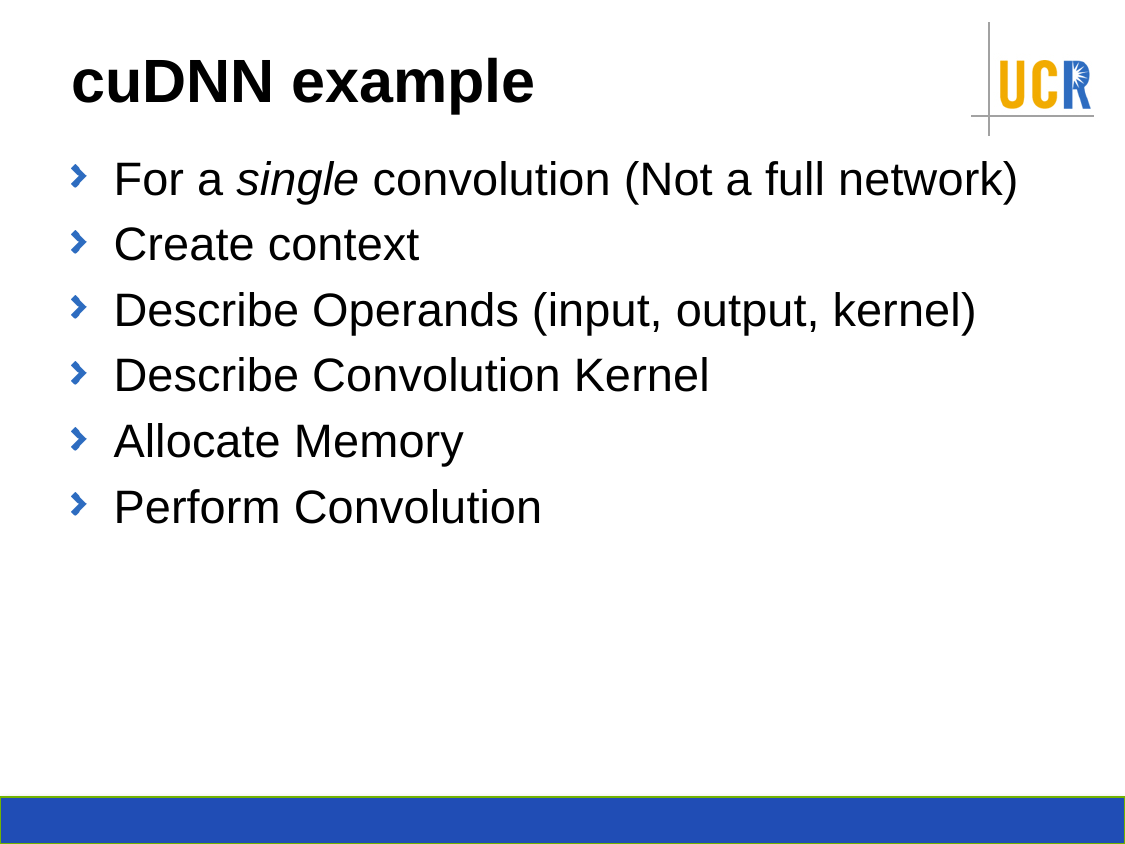

# cuDNN example
For a single convolution (Not a full network)
Create context
Describe Operands (input, output, kernel)
Describe Convolution Kernel
Allocate Memory
Perform Convolution